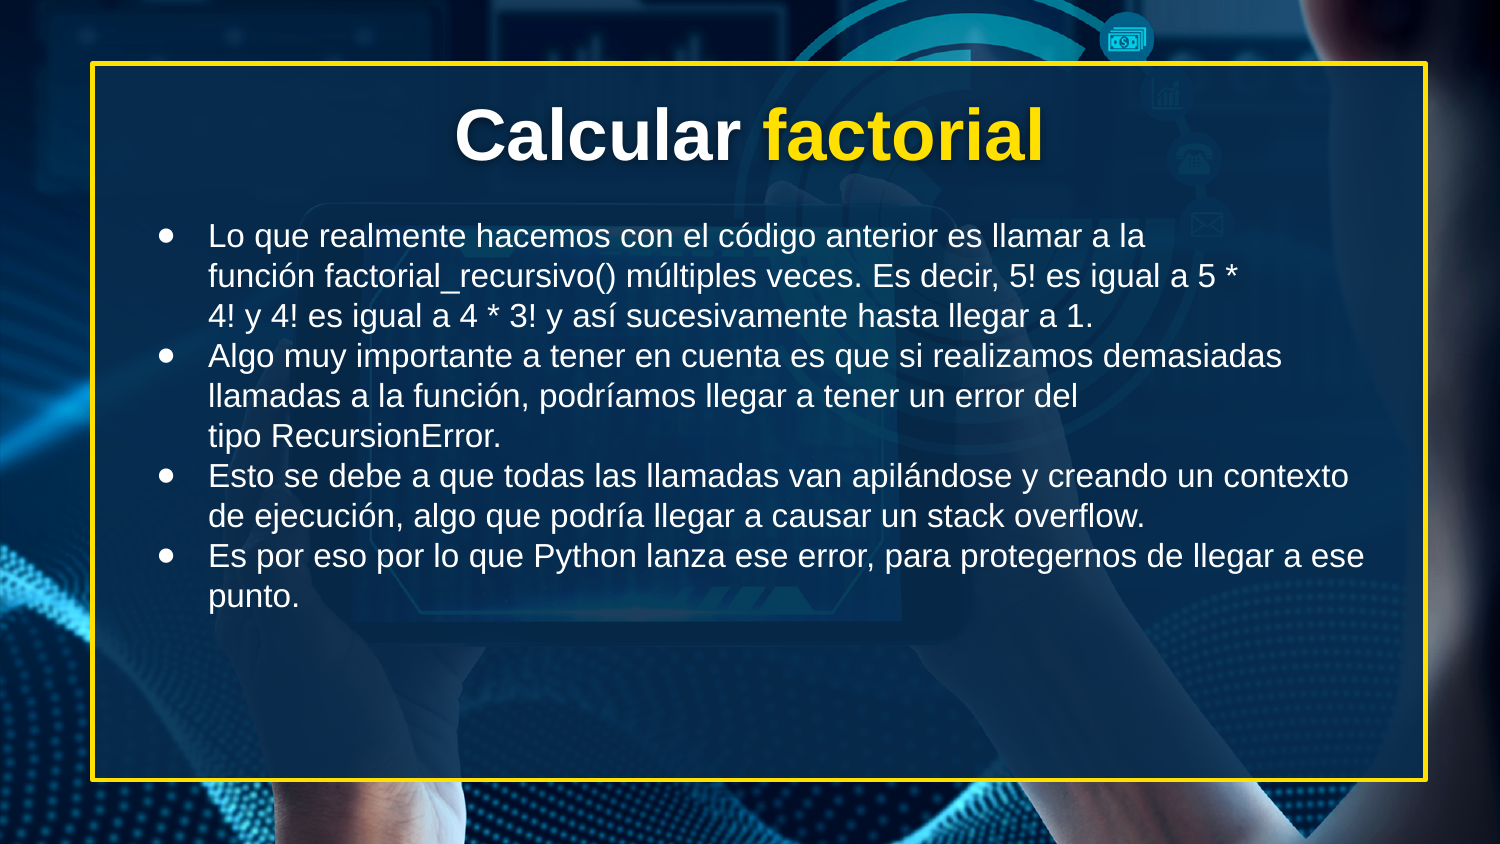

# Calcular factorial
Lo que realmente hacemos con el código anterior es llamar a la función factorial_recursivo() múltiples veces. Es decir, 5! es igual a 5 * 4! y 4! es igual a 4 * 3! y así sucesivamente hasta llegar a 1.
Algo muy importante a tener en cuenta es que si realizamos demasiadas llamadas a la función, podríamos llegar a tener un error del tipo RecursionError.
Esto se debe a que todas las llamadas van apilándose y creando un contexto de ejecución, algo que podría llegar a causar un stack overflow.
Es por eso por lo que Python lanza ese error, para protegernos de llegar a ese punto.